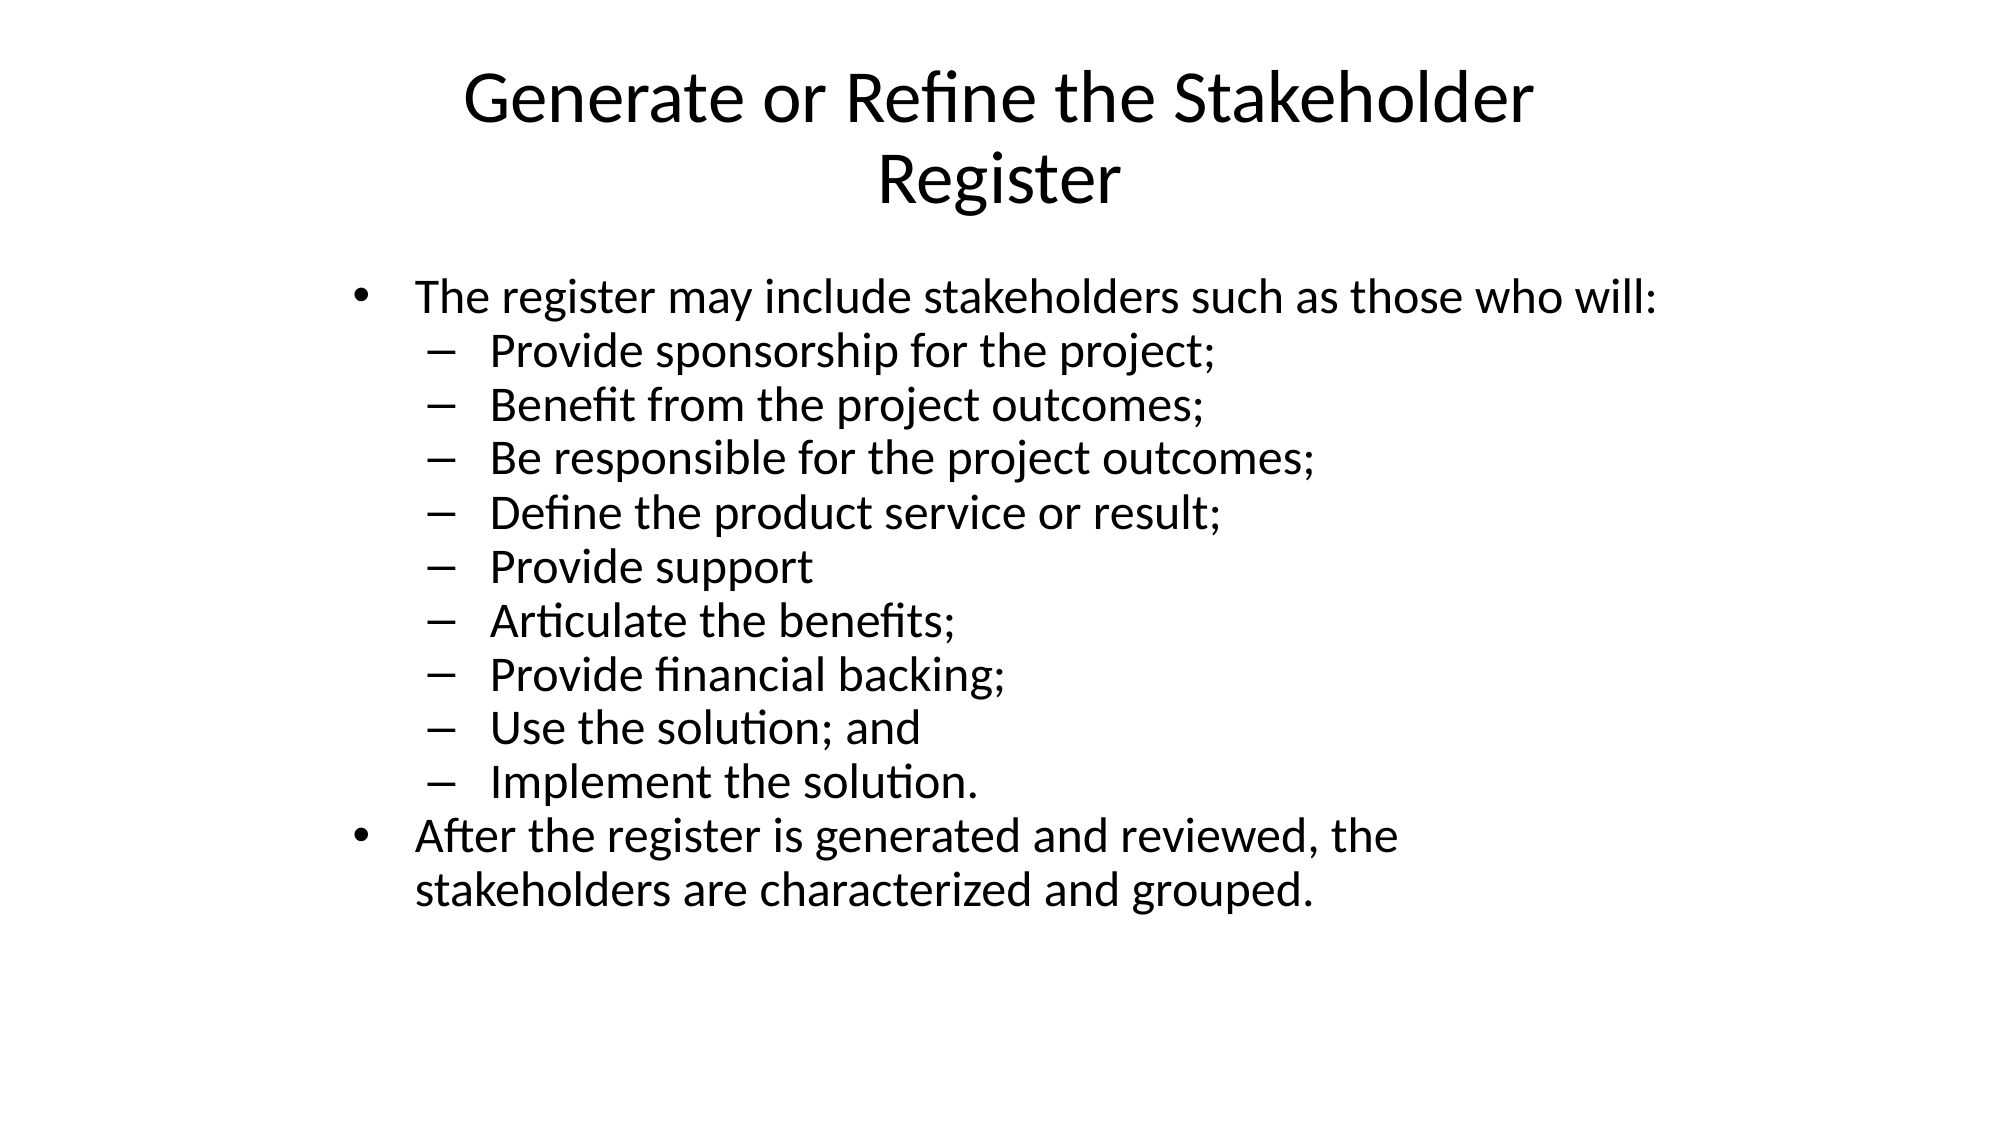

# Generate or Refine the Stakeholder Register
The register may include stakeholders such as those who will:
Provide sponsorship for the project;
Benefit from the project outcomes;
Be responsible for the project outcomes;
Define the product service or result;
Provide support
Articulate the benefits;
Provide financial backing;
Use the solution; and
Implement the solution.
After the register is generated and reviewed, the stakeholders are characterized and grouped.